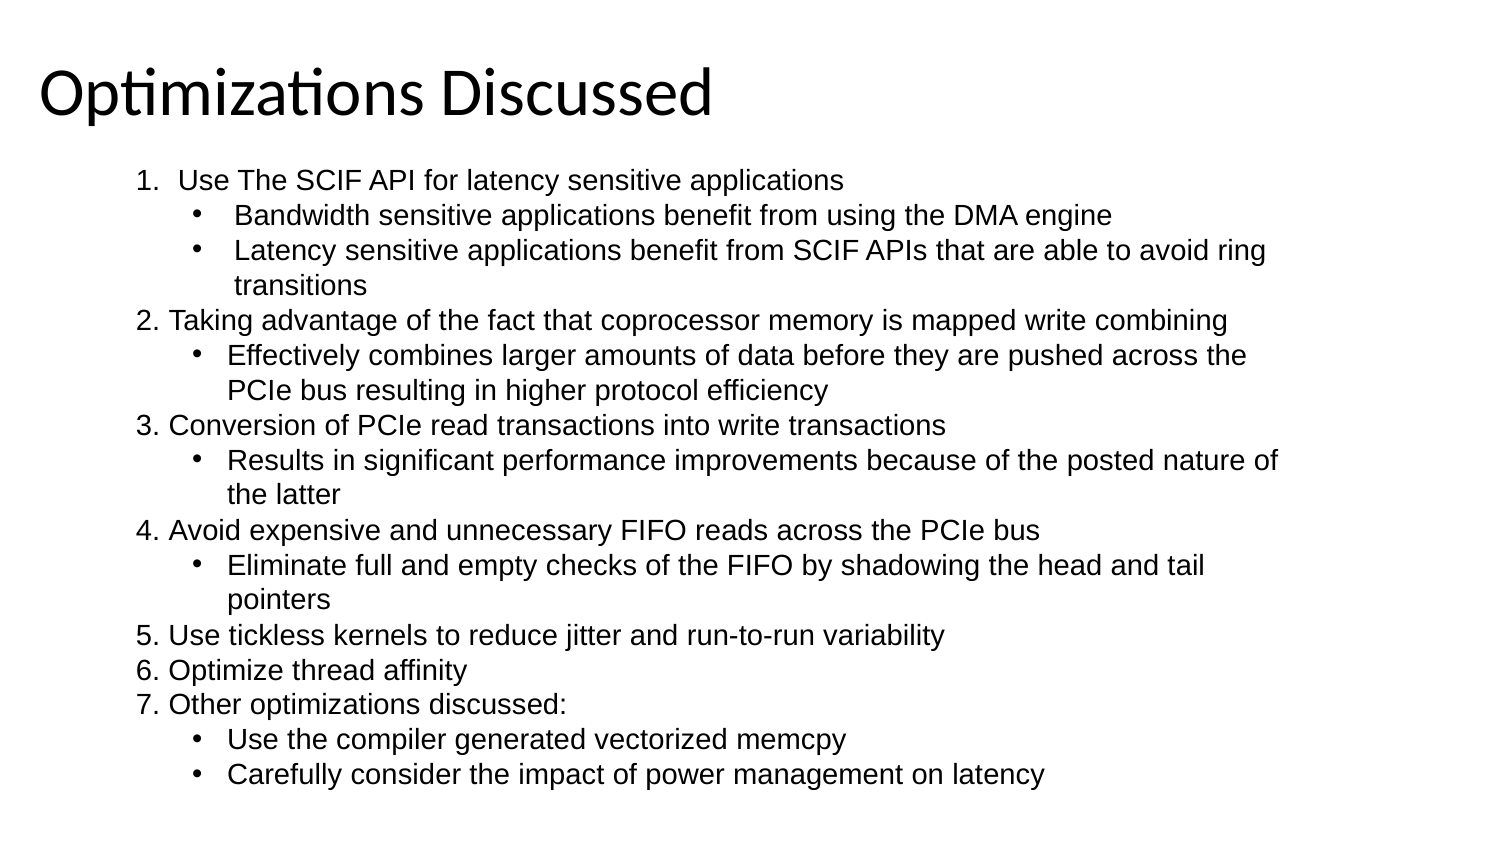

# Optimizations Discussed
Use The SCIF API for latency sensitive applications
Bandwidth sensitive applications benefit from using the DMA engine
Latency sensitive applications benefit from SCIF APIs that are able to avoid ring transitions
2. Taking advantage of the fact that coprocessor memory is mapped write combining
Effectively combines larger amounts of data before they are pushed across the PCIe bus resulting in higher protocol efficiency
3. Conversion of PCIe read transactions into write transactions
Results in significant performance improvements because of the posted nature of the latter
4. Avoid expensive and unnecessary FIFO reads across the PCIe bus
Eliminate full and empty checks of the FIFO by shadowing the head and tail pointers
5. Use tickless kernels to reduce jitter and run-to-run variability
6. Optimize thread affinity
7. Other optimizations discussed:
Use the compiler generated vectorized memcpy
Carefully consider the impact of power management on latency